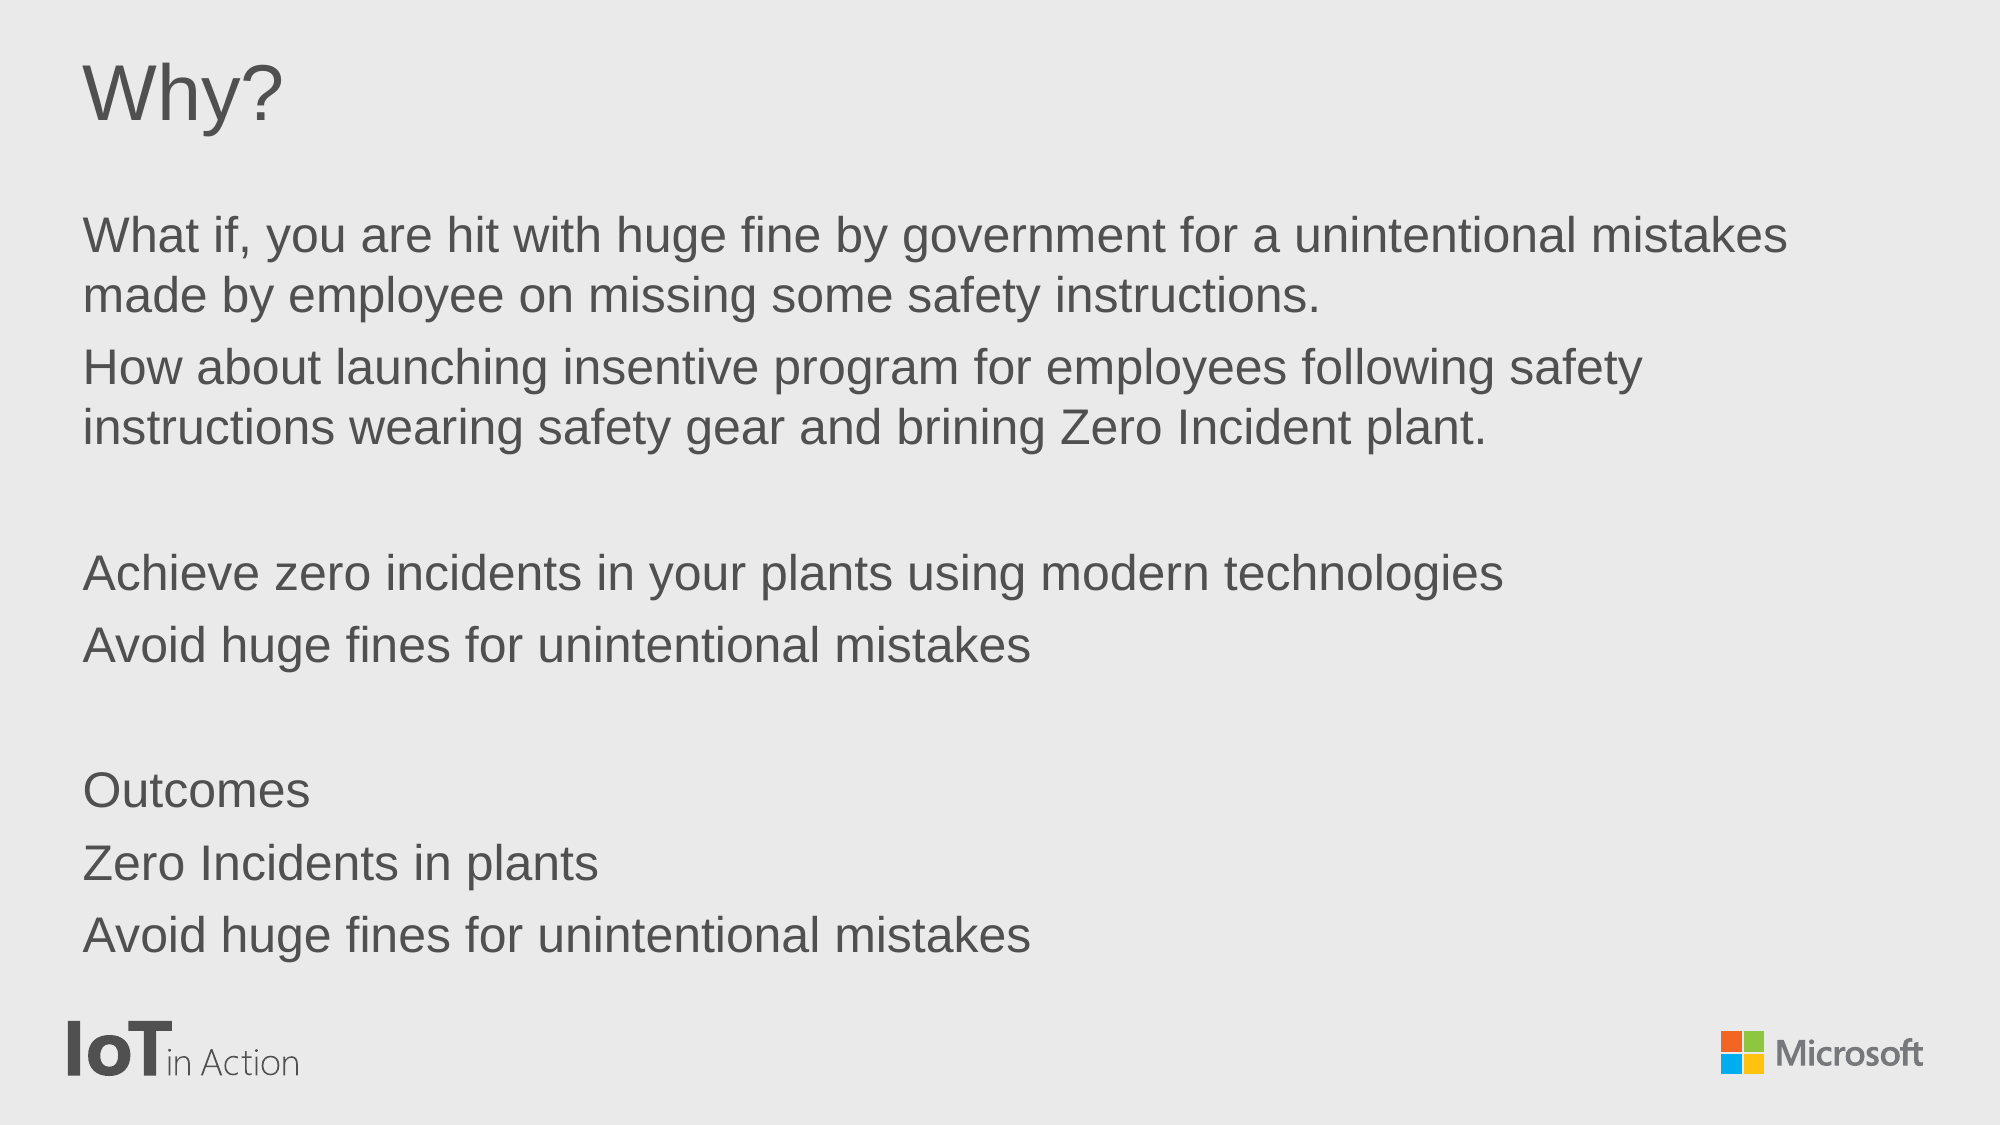

# Why?
What if, you are hit with huge fine by government for a unintentional mistakes made by employee on missing some safety instructions.
How about launching insentive program for employees following safety instructions wearing safety gear and brining Zero Incident plant.

Achieve zero incidents in your plants using modern technologies
Avoid huge fines for unintentional mistakes

Outcomes
Zero Incidents in plants
Avoid huge fines for unintentional mistakes